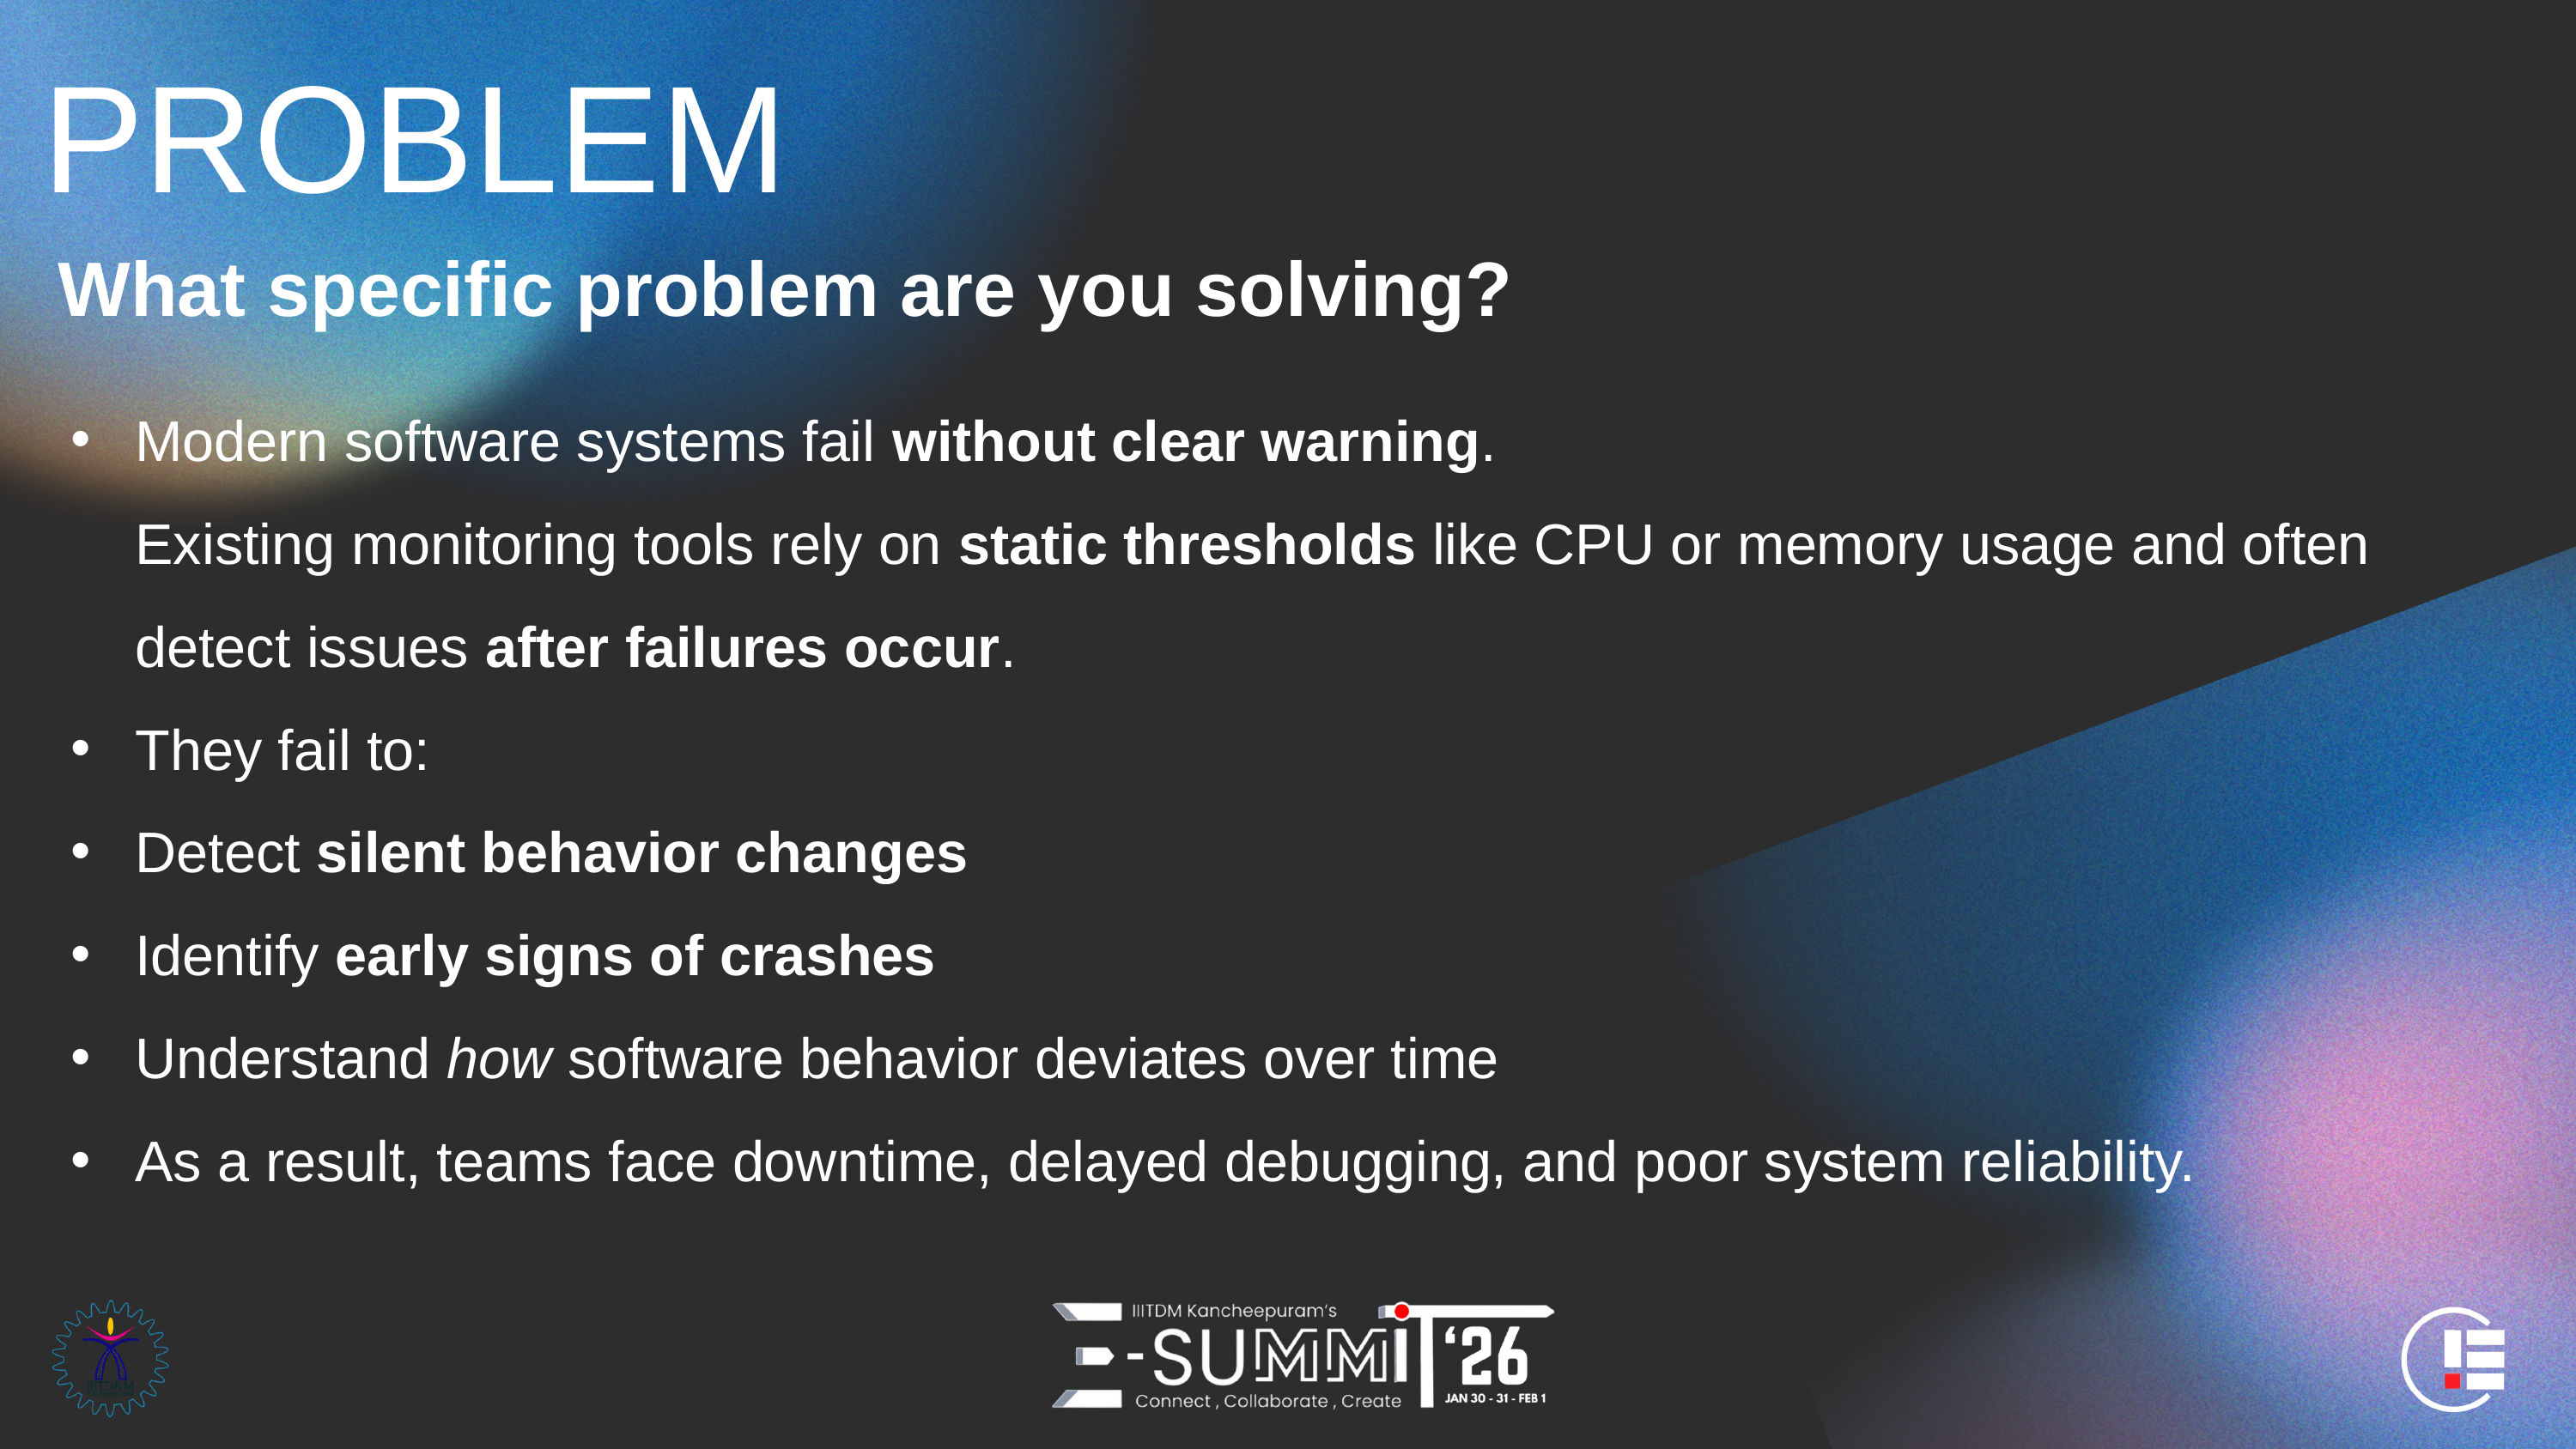

PROBLEM
What specific problem are you solving?
Modern software systems fail without clear warning.
Existing monitoring tools rely on static thresholds like CPU or memory usage and often detect issues after failures occur.
They fail to:
Detect silent behavior changes
Identify early signs of crashes
Understand how software behavior deviates over time
As a result, teams face downtime, delayed debugging, and poor system reliability.